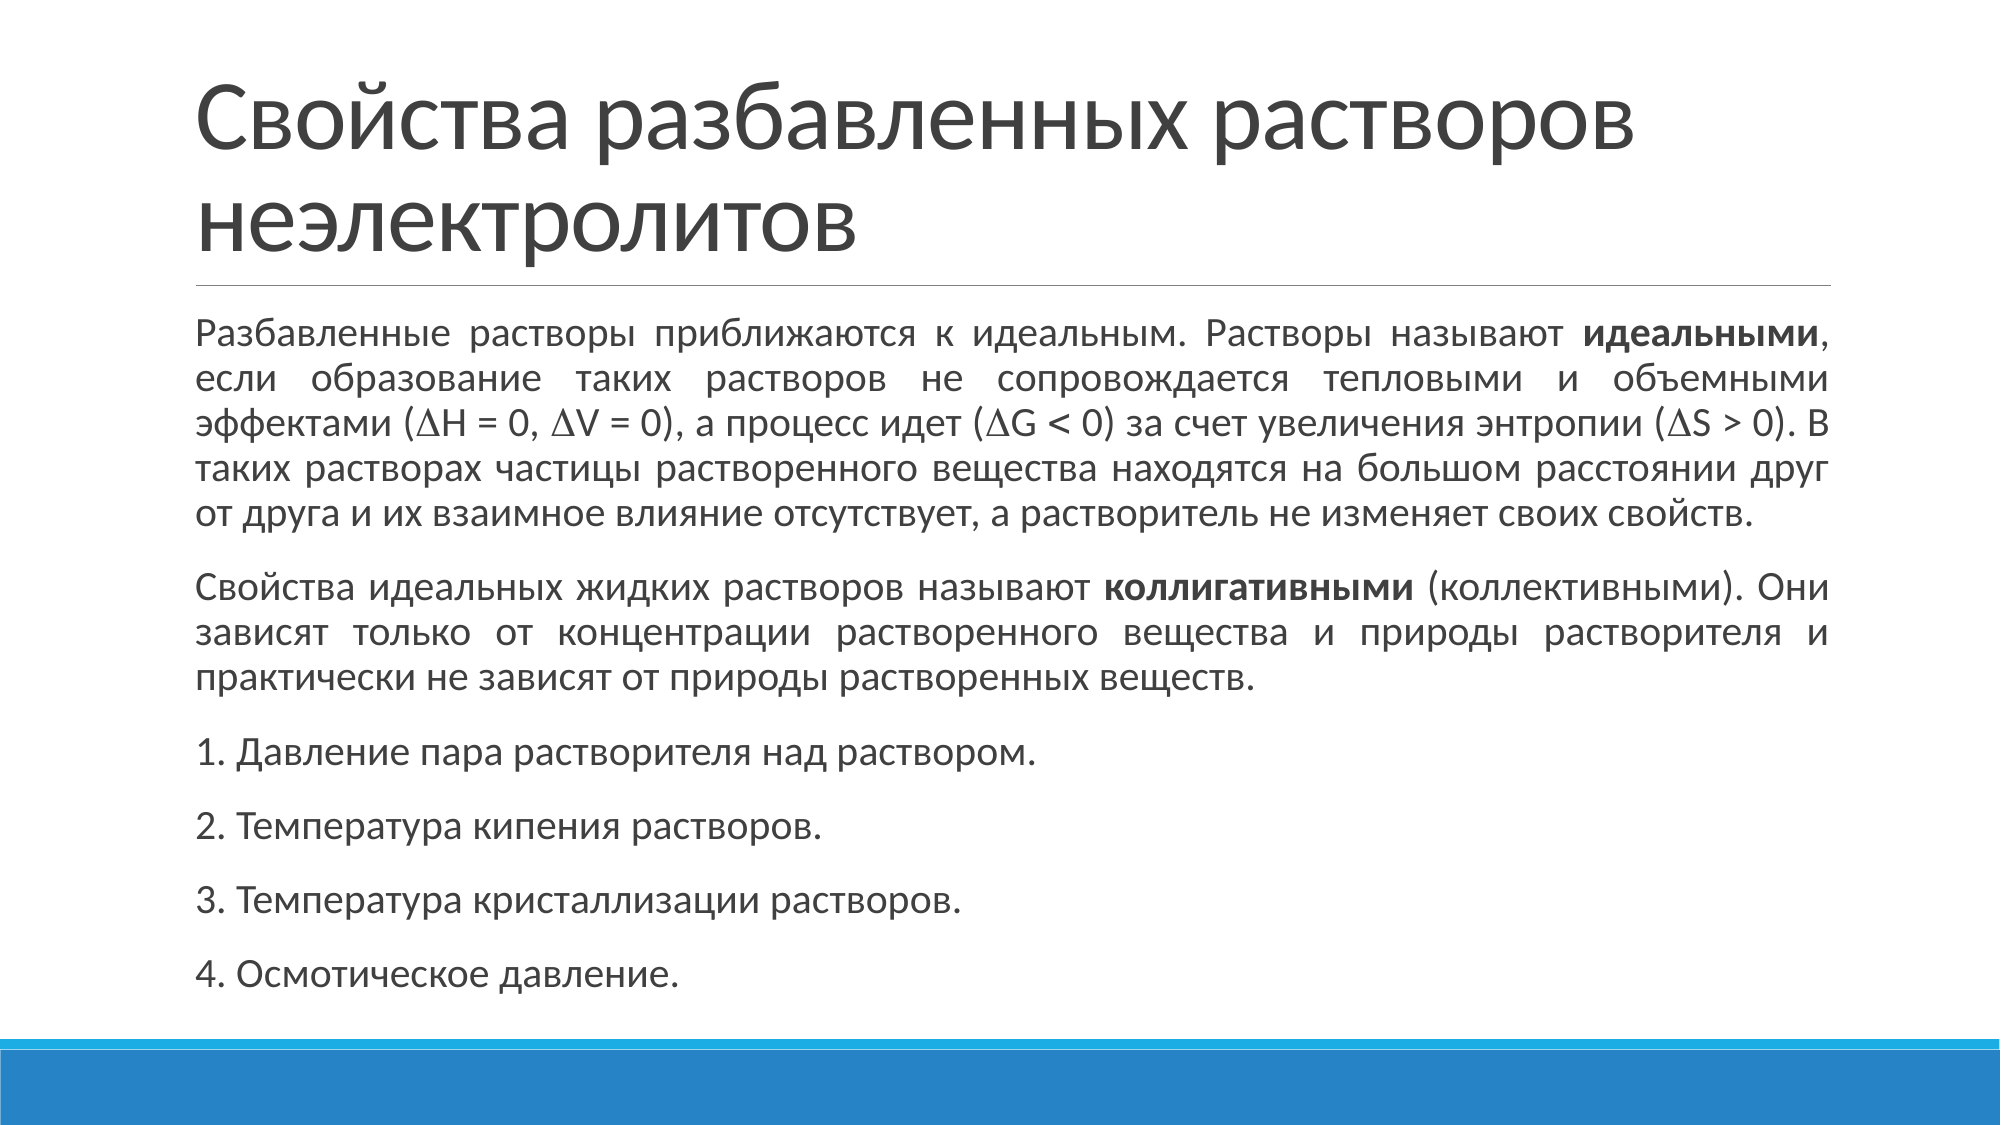

# Свойства разбавленных растворов неэлектролитов
Разбавленные растворы приближаются к идеальным. Растворы называют идеальными, если образование таких растворов не сопровождается тепловыми и объемными эффектами (ΔН = 0, ΔV = 0), а процесс идет (ΔG < 0) за счет увеличения энтропии (ΔS > 0). В таких растворах частицы растворенного вещества находятся на большом расстоянии друг от друга и их взаимное влияние отсутствует, а растворитель не изменяет своих свойств.
Свойства идеальных жидких растворов называют коллигативными (коллективными). Они зависят только от концентрации растворенного вещества и природы растворителя и практически не зависят от природы растворенных веществ.
1. Давление пара растворителя над раствором.
2. Температура кипения растворов.
3. Температура кристаллизации растворов.
4. Осмотическое давление.